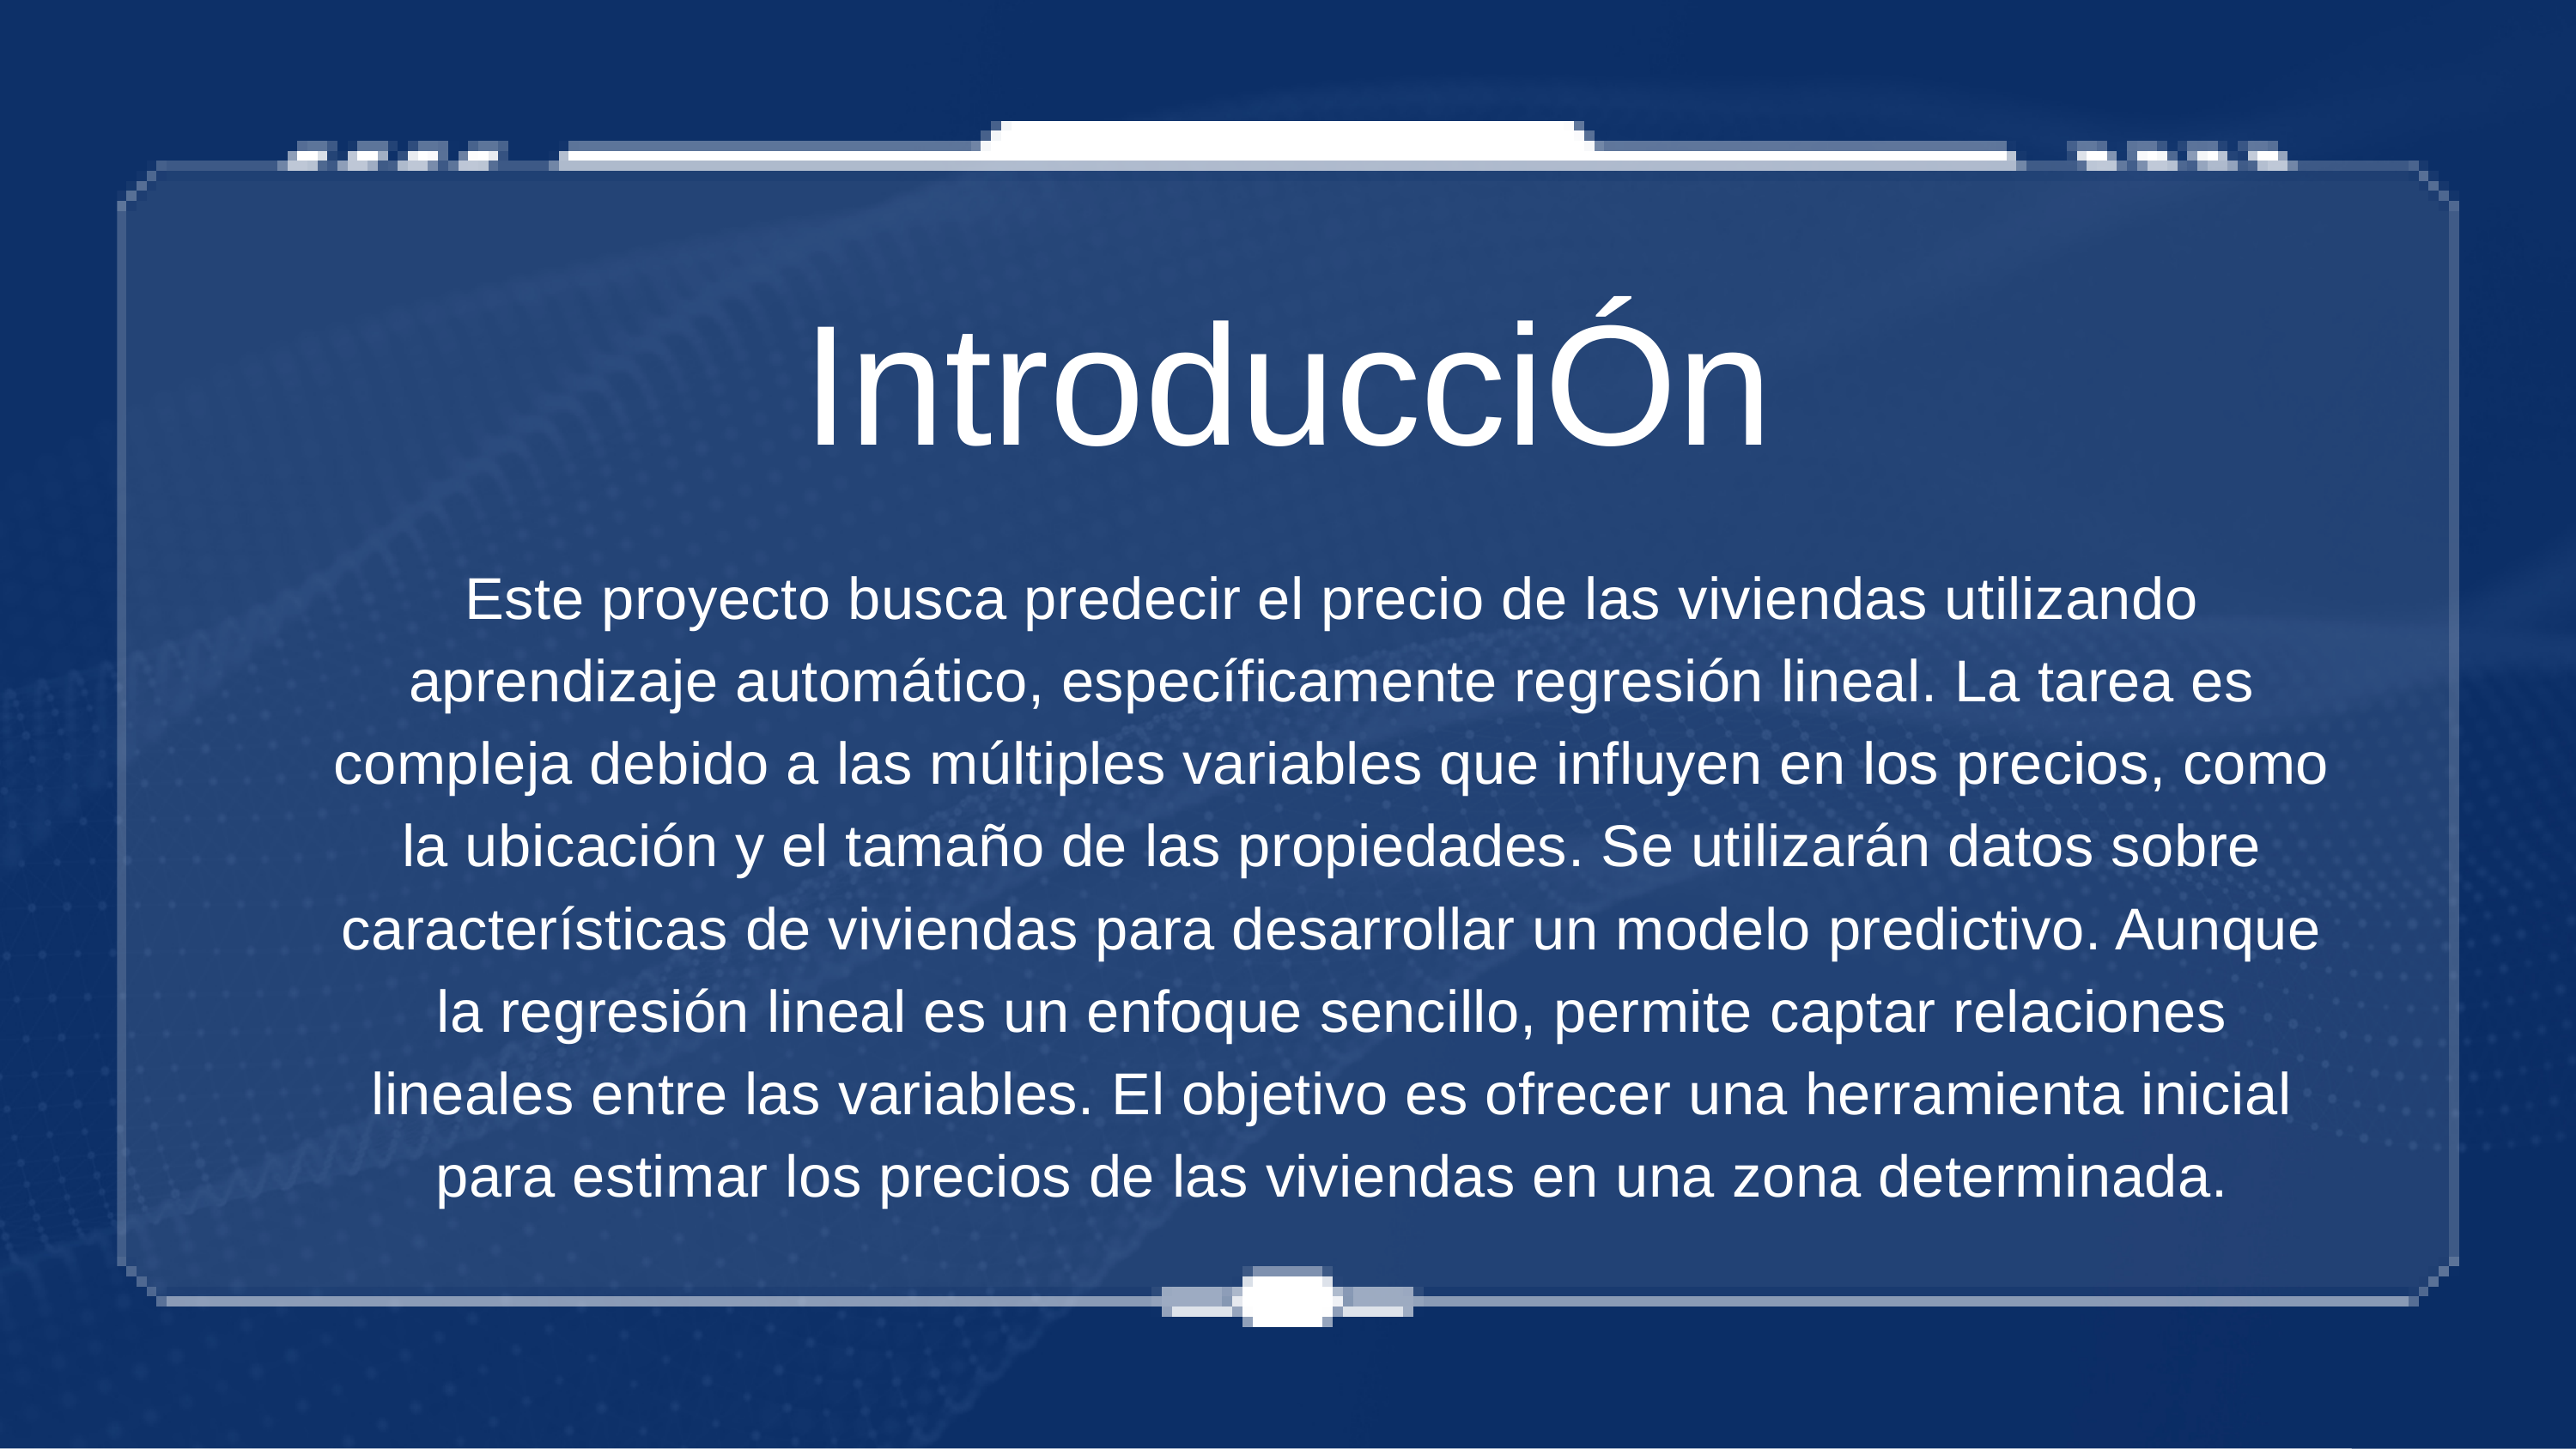

IntroducciÓn
Este proyecto busca predecir el precio de las viviendas utilizando aprendizaje automático, específicamente regresión lineal. La tarea es compleja debido a las múltiples variables que influyen en los precios, como la ubicación y el tamaño de las propiedades. Se utilizarán datos sobre características de viviendas para desarrollar un modelo predictivo. Aunque la regresión lineal es un enfoque sencillo, permite captar relaciones lineales entre las variables. El objetivo es ofrecer una herramienta inicial para estimar los precios de las viviendas en una zona determinada.